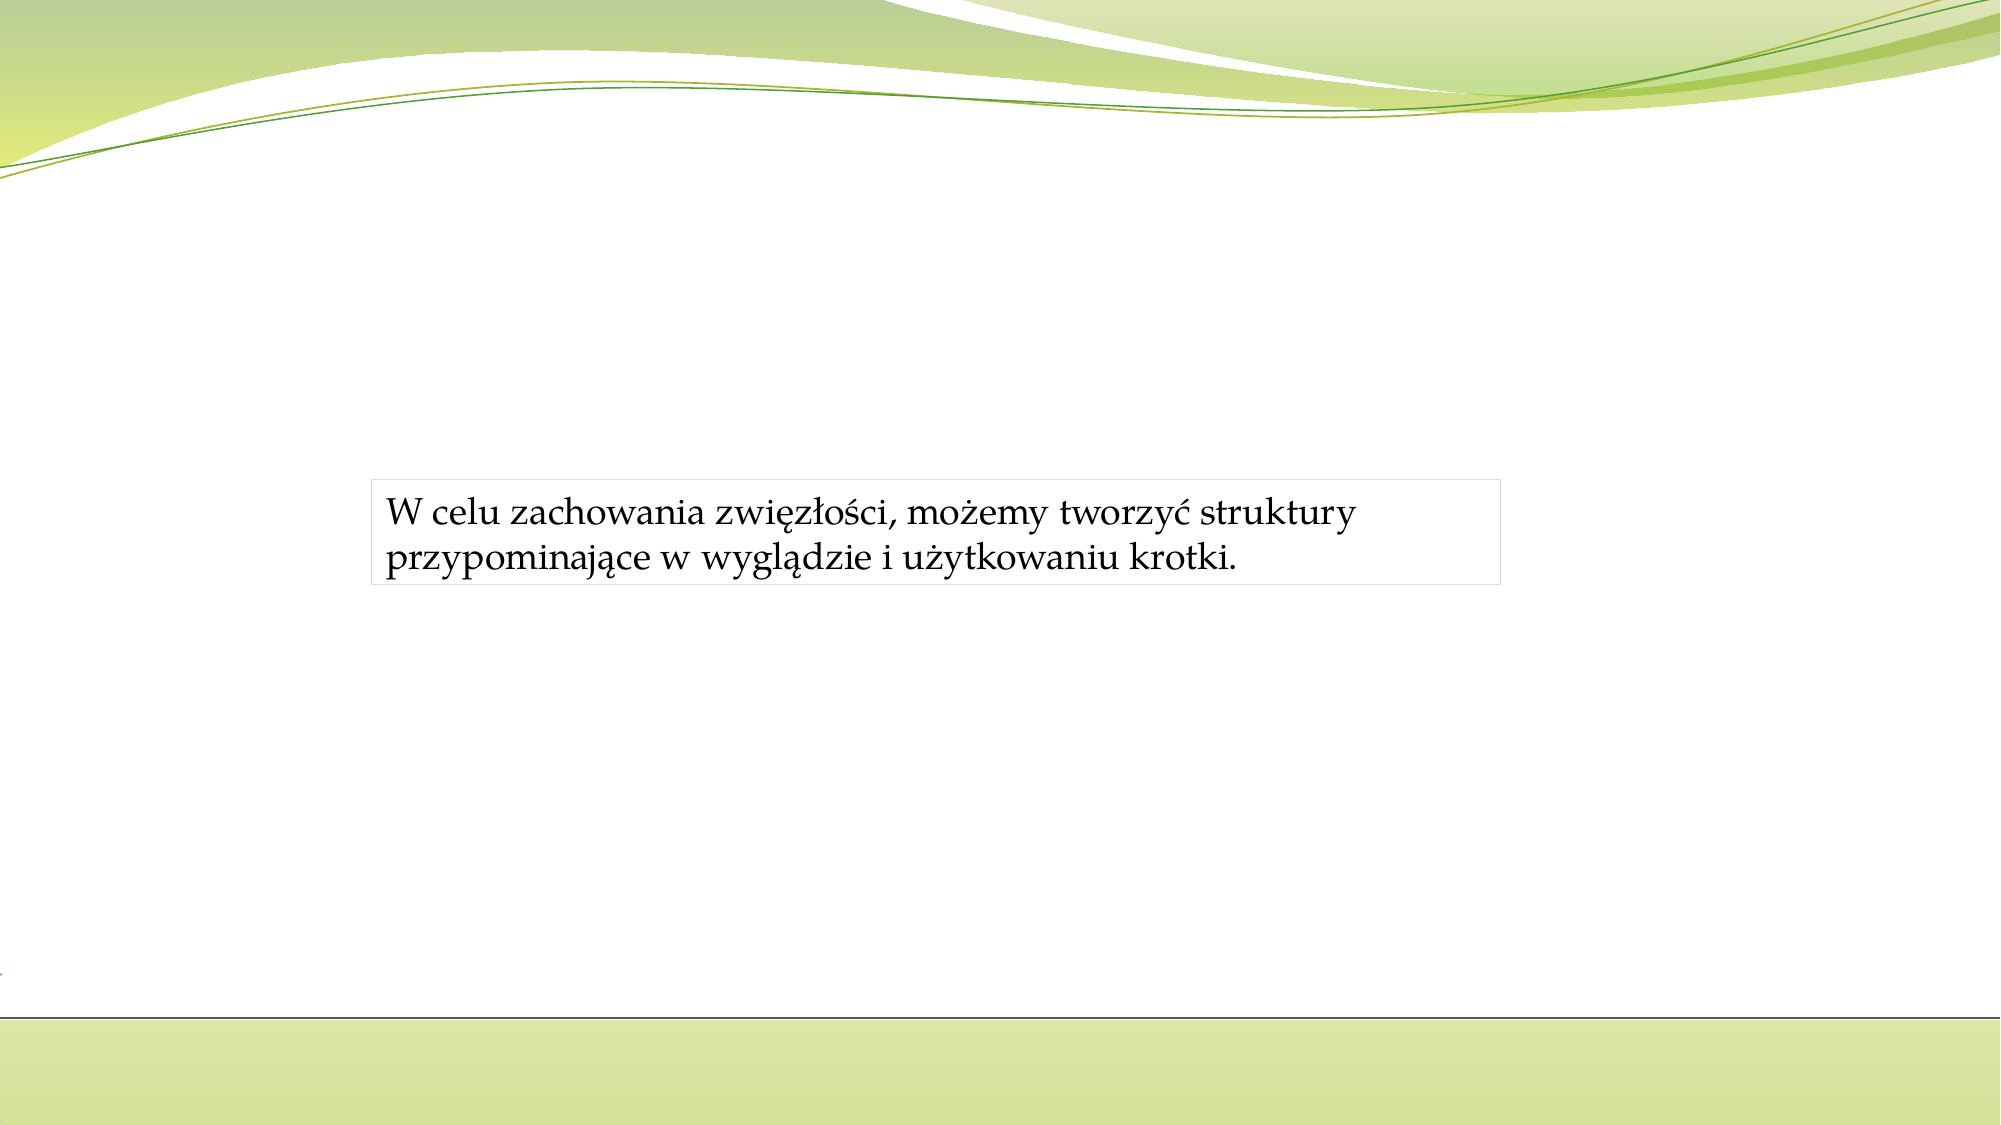

W celu zachowania zwięzłości, możemy tworzyć struktury przypominające w wyglądzie i użytkowaniu krotki.